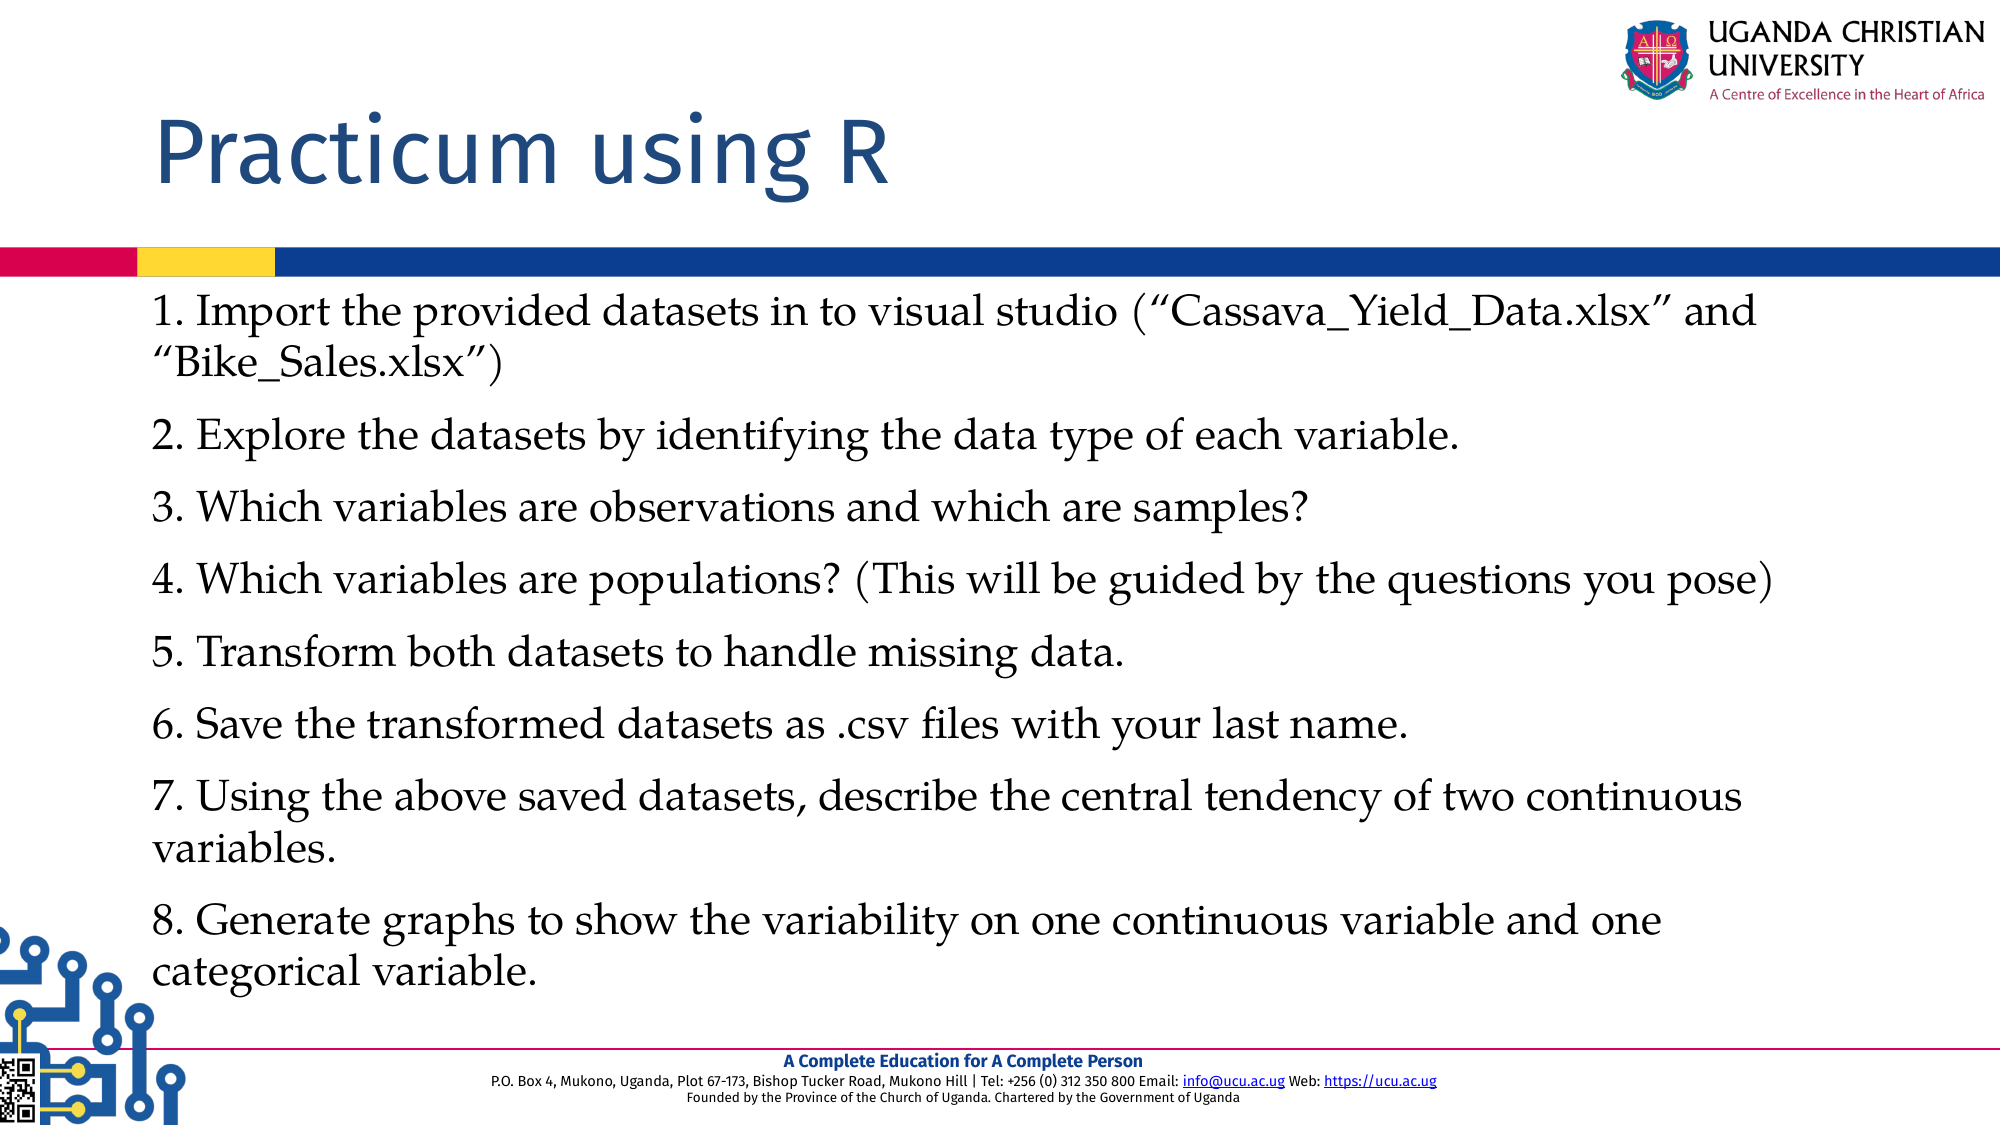

# Practicum using R
1. Import the provided datasets in to visual studio (“Cassava_Yield_Data.xlsx” and “Bike_Sales.xlsx”)
2. Explore the datasets by identifying the data type of each variable.
3. Which variables are observations and which are samples?
4. Which variables are populations? (This will be guided by the questions you pose)
5. Transform both datasets to handle missing data.
6. Save the transformed datasets as .csv files with your last name.
7. Using the above saved datasets, describe the central tendency of two continuous variables.
8. Generate graphs to show the variability on one continuous variable and one categorical variable.